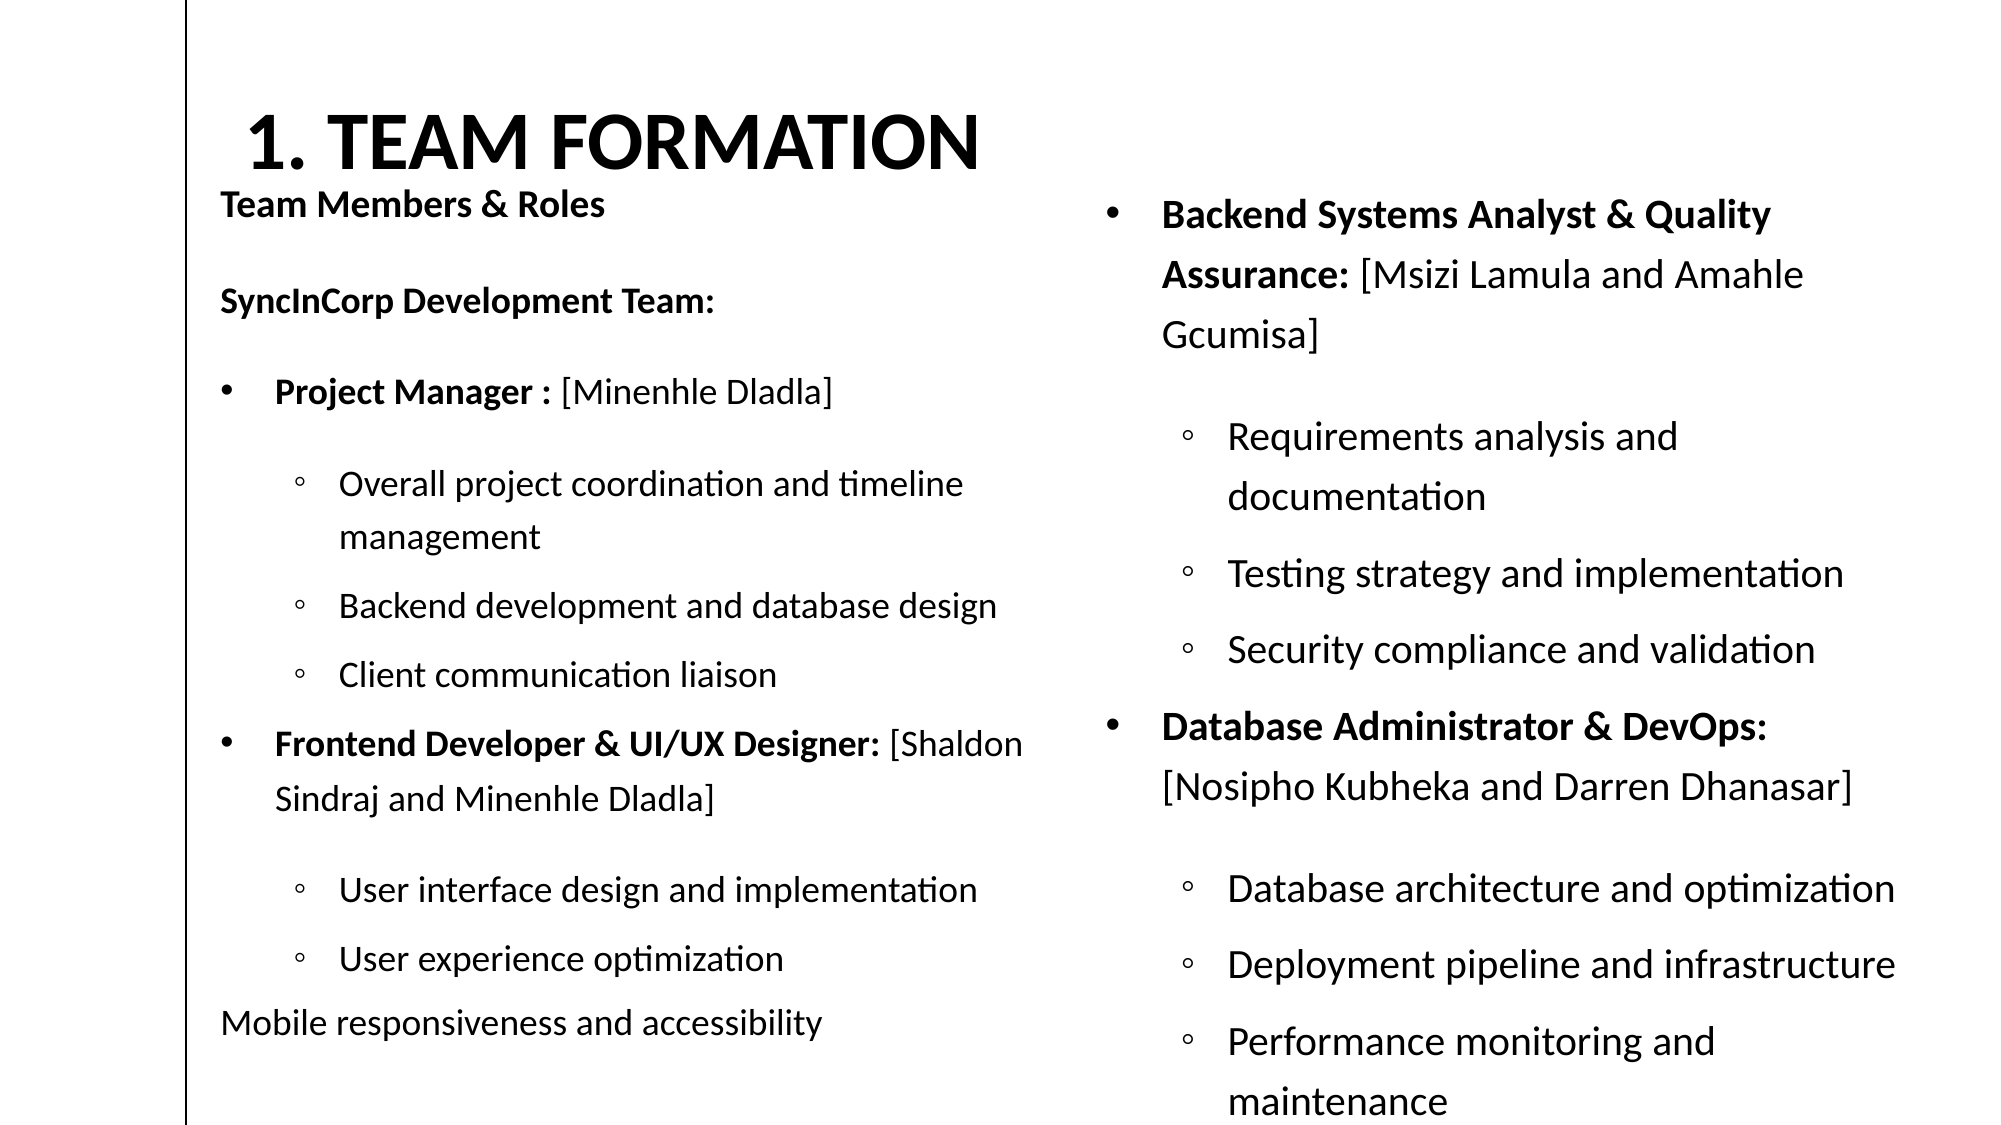

# 1. Team Formation
Team Members & Roles
SyncInCorp Development Team:
Project Manager : [Minenhle Dladla]
Overall project coordination and timeline management
Backend development and database design
Client communication liaison
Frontend Developer & UI/UX Designer: [Shaldon Sindraj and Minenhle Dladla]
User interface design and implementation
User experience optimization
Mobile responsiveness and accessibility
Backend Systems Analyst & Quality Assurance: [Msizi Lamula and Amahle Gcumisa]
Requirements analysis and documentation
Testing strategy and implementation
Security compliance and validation
Database Administrator & DevOps: [Nosipho Kubheka and Darren Dhanasar]
Database architecture and optimization
Deployment pipeline and infrastructure
Performance monitoring and maintenance